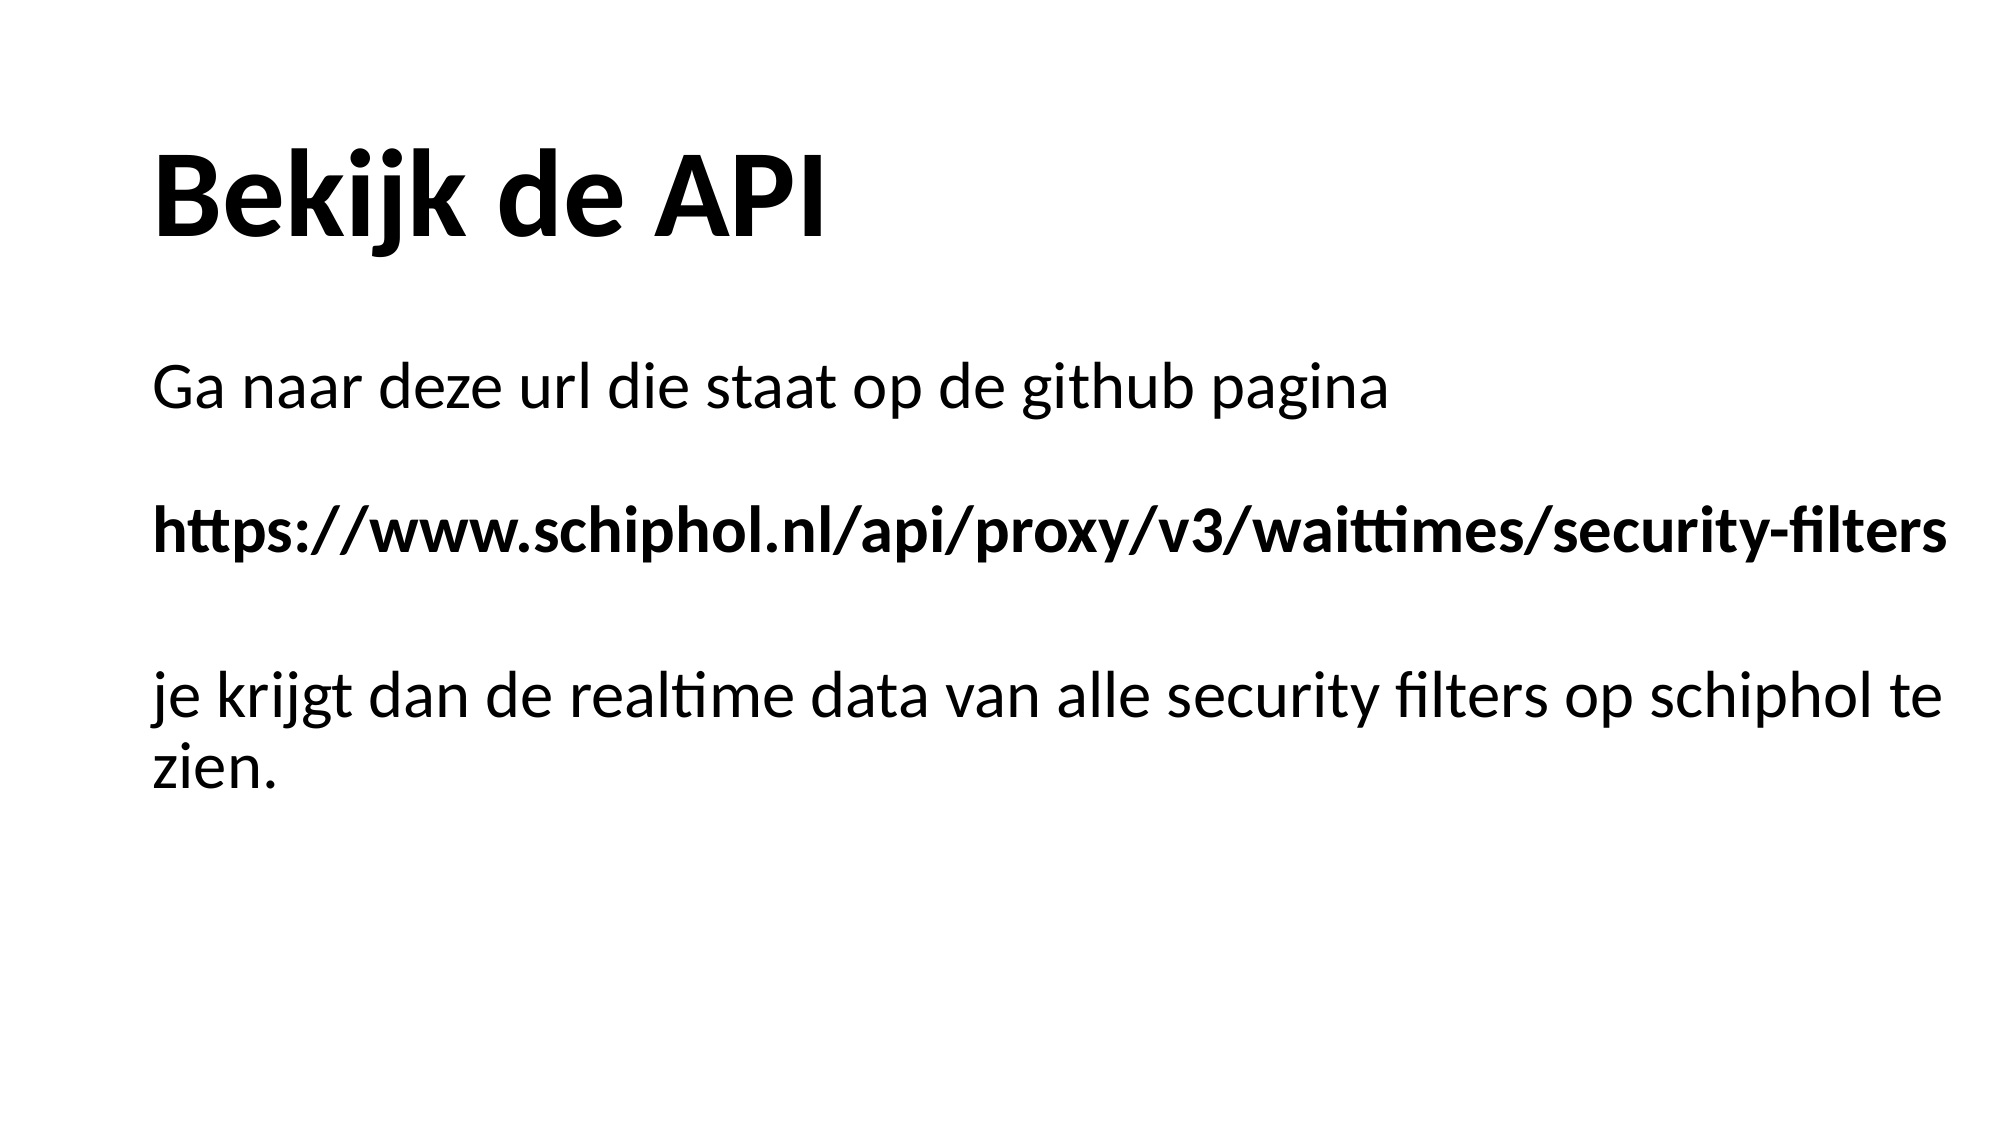

Bekijk de API
Ga naar deze url die staat op de github pagina
https://www.schiphol.nl/api/proxy/v3/waittimes/security-filters
je krijgt dan de realtime data van alle security filters op schiphol te zien.